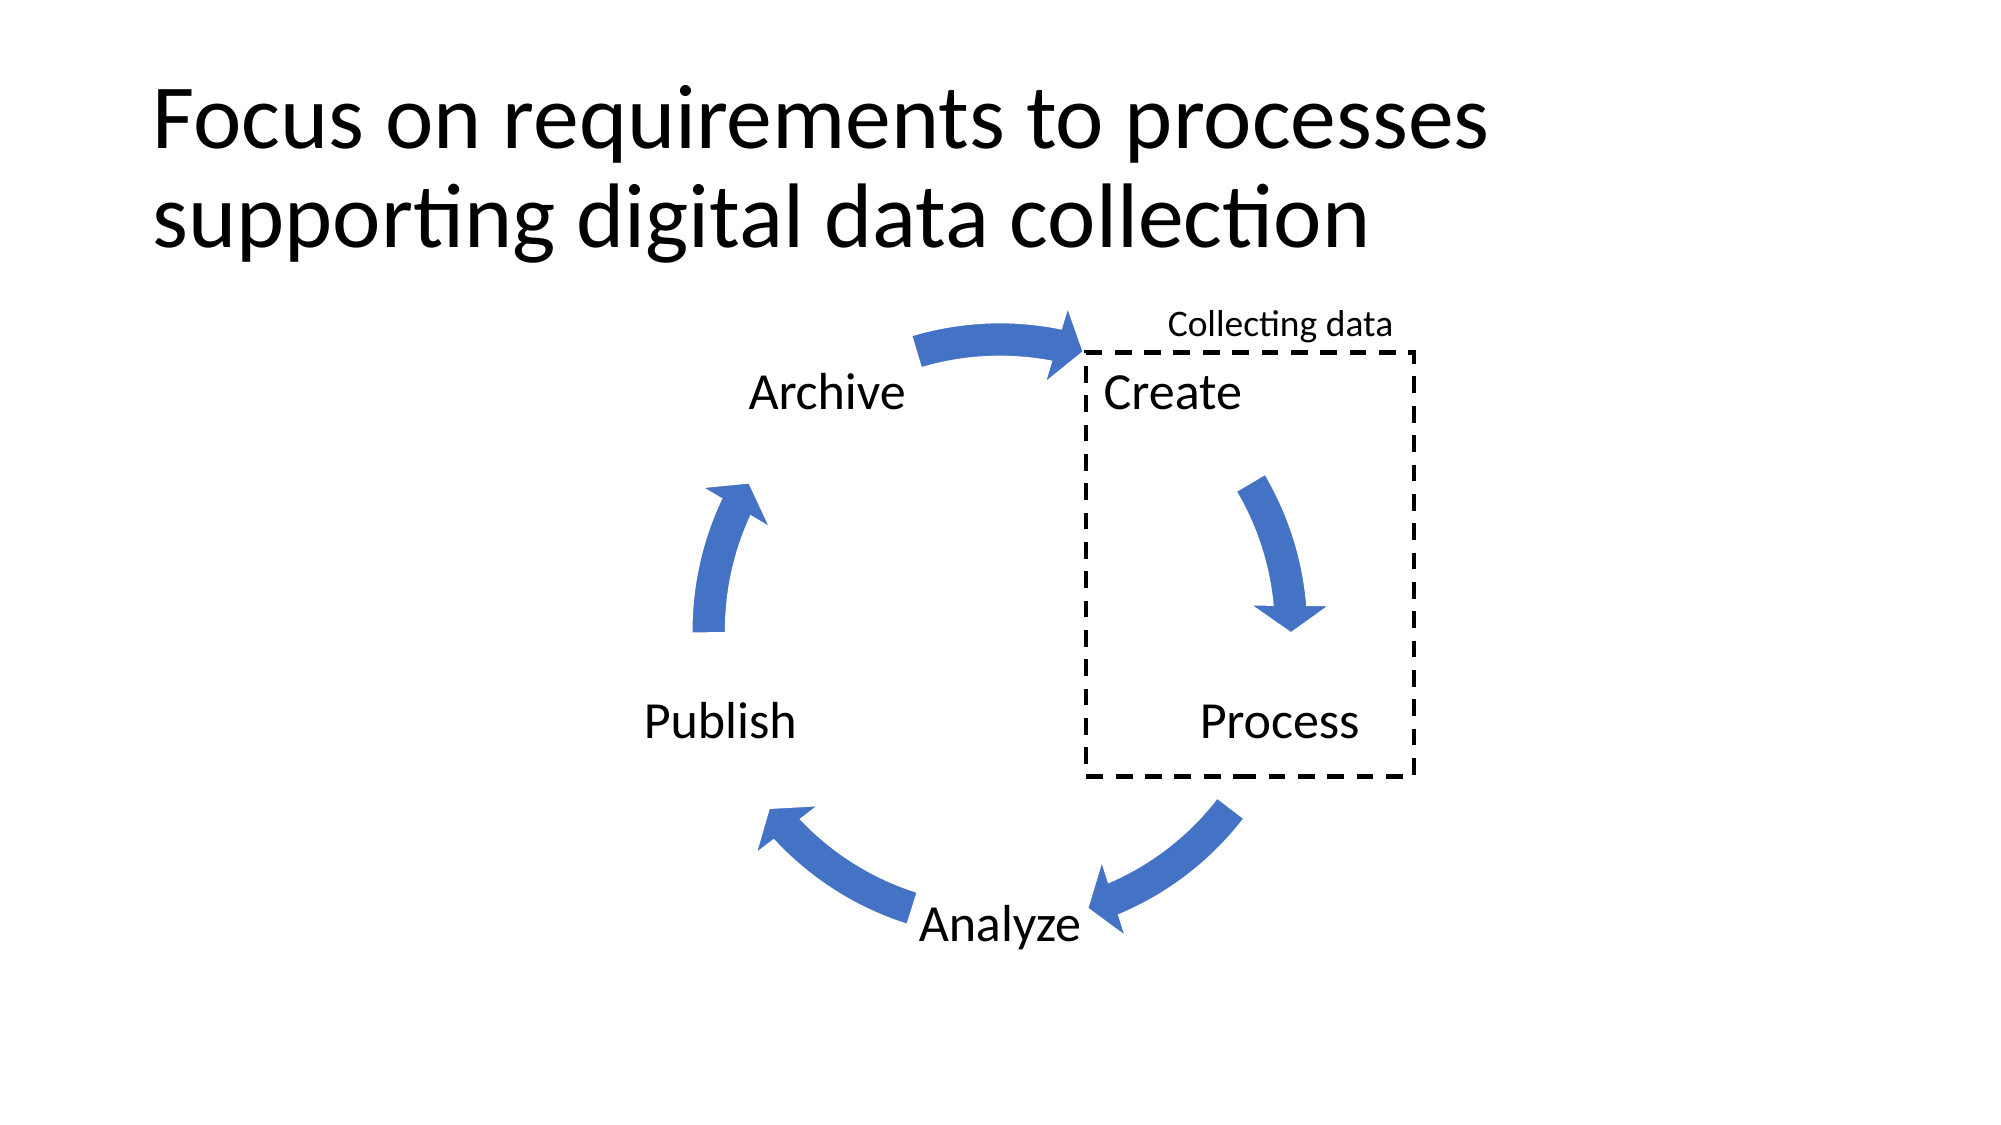

# Focus on requirements to processes supporting digital data collection
Collecting data

Archive
Create

Publish
Process
Analyze